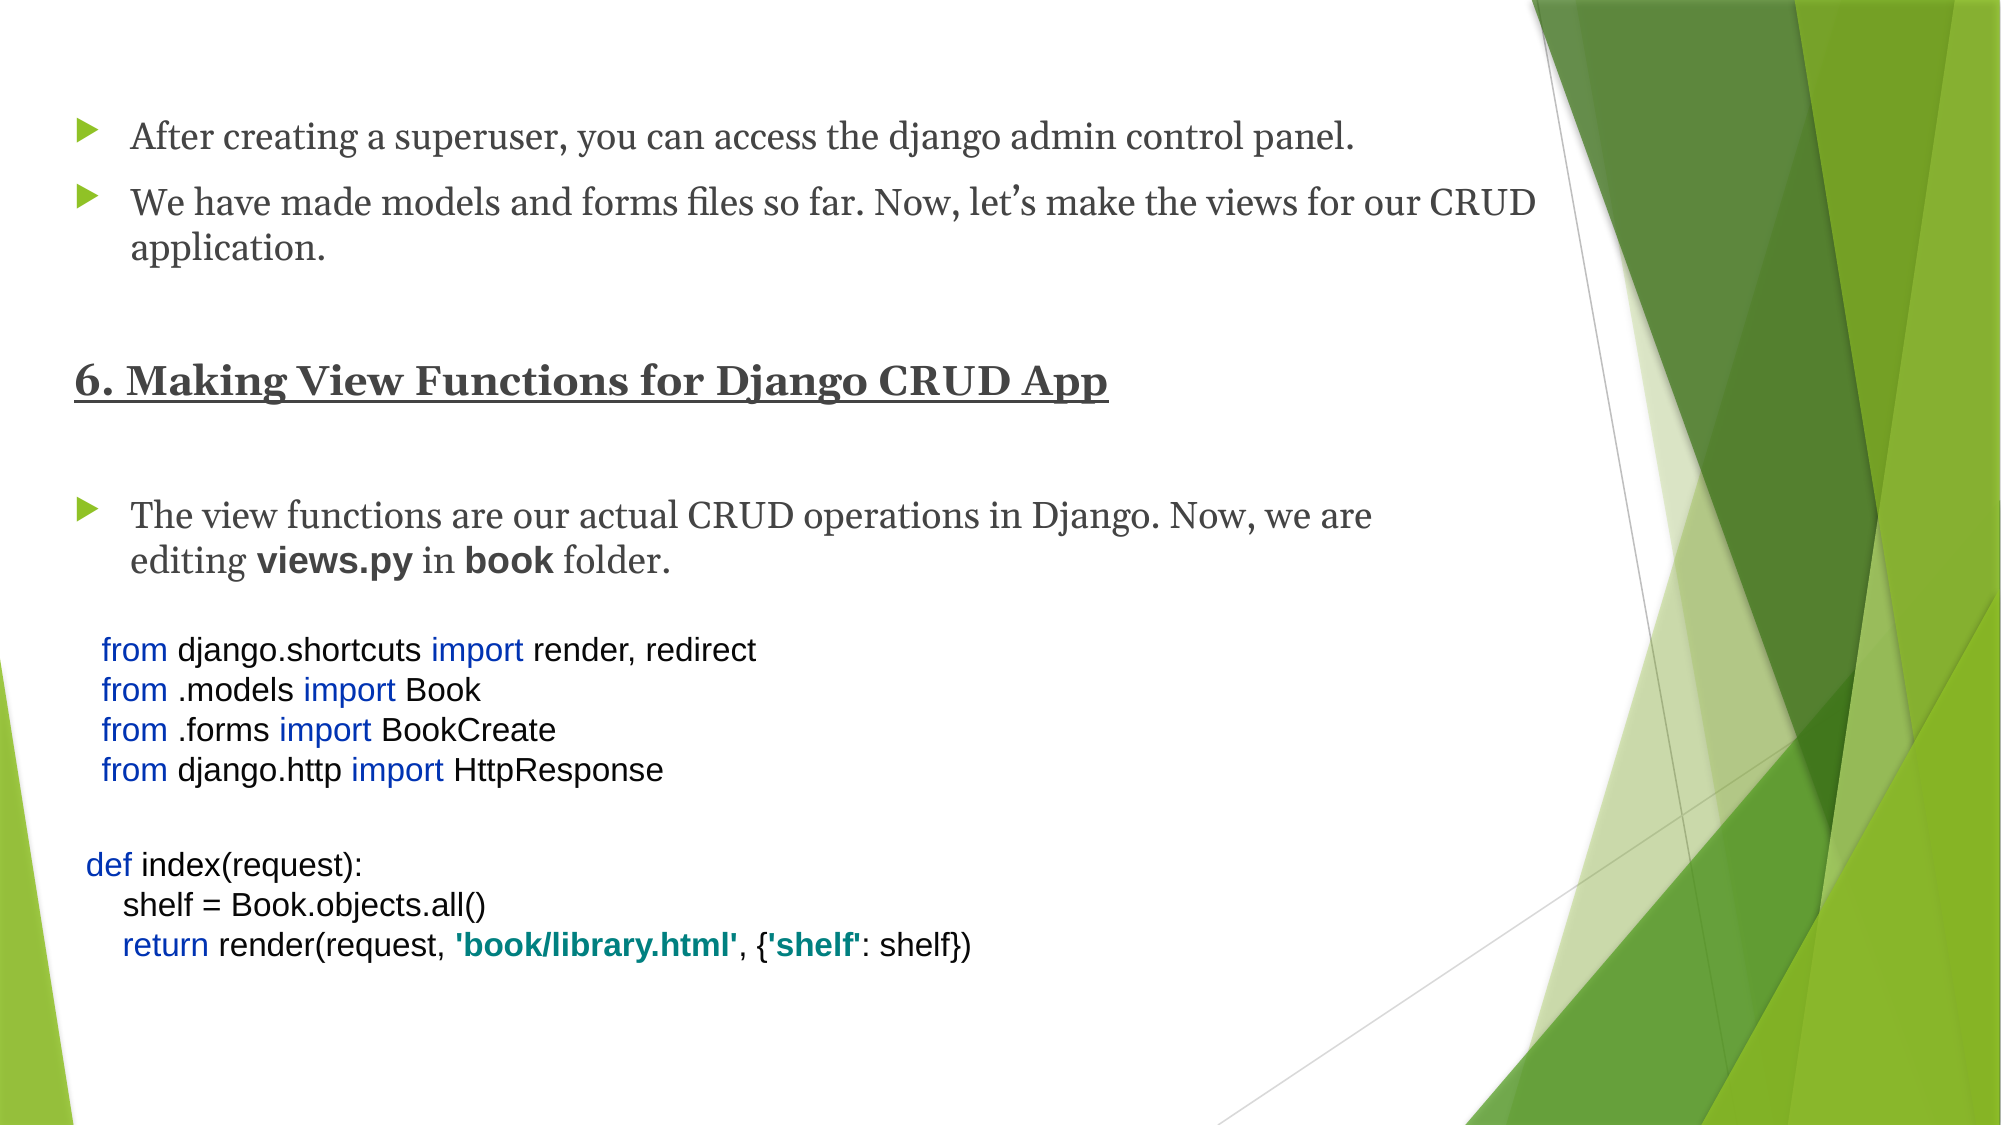

After creating a superuser, you can access the django admin control panel.
We have made models and forms files so far. Now, let’s make the views for our CRUD application.

6. Making View Functions for Django CRUD App

The view functions are our actual CRUD operations in Django. Now, we are editing views.py in book folder.

from django.shortcuts import render, redirect
from .models import Book
from .forms import BookCreate
from django.http import HttpResponse
def index(request):
    shelf = Book.objects.all()
    return render(request, 'book/library.html', {'shelf': shelf})